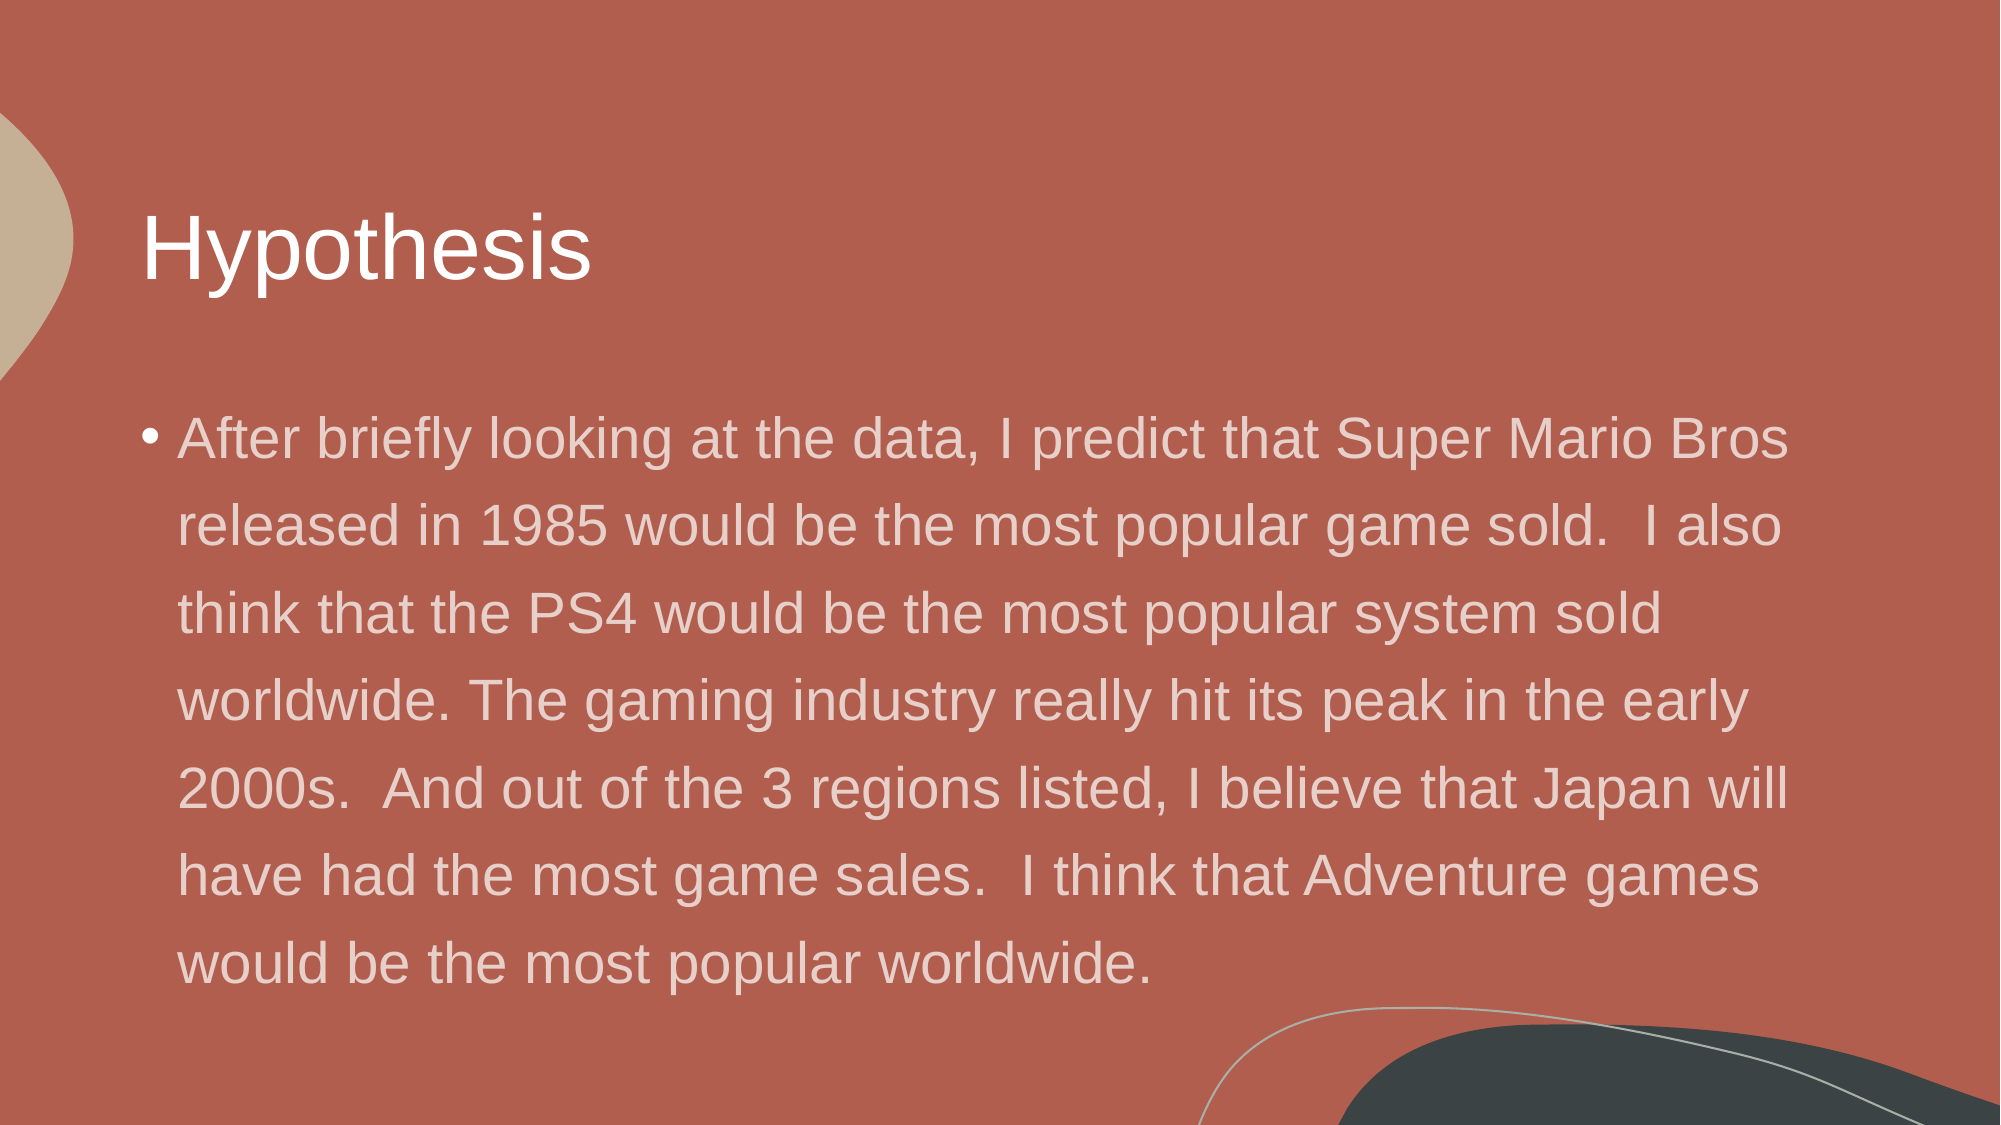

# Hypothesis
After briefly looking at the data, I predict that Super Mario Bros released in 1985 would be the most popular game sold.  I also think that the PS4 would be the most popular system sold worldwide. The gaming industry really hit its peak in the early 2000s.  And out of the 3 regions listed, I believe that Japan will have had the most game sales.  I think that Adventure games would be the most popular worldwide.